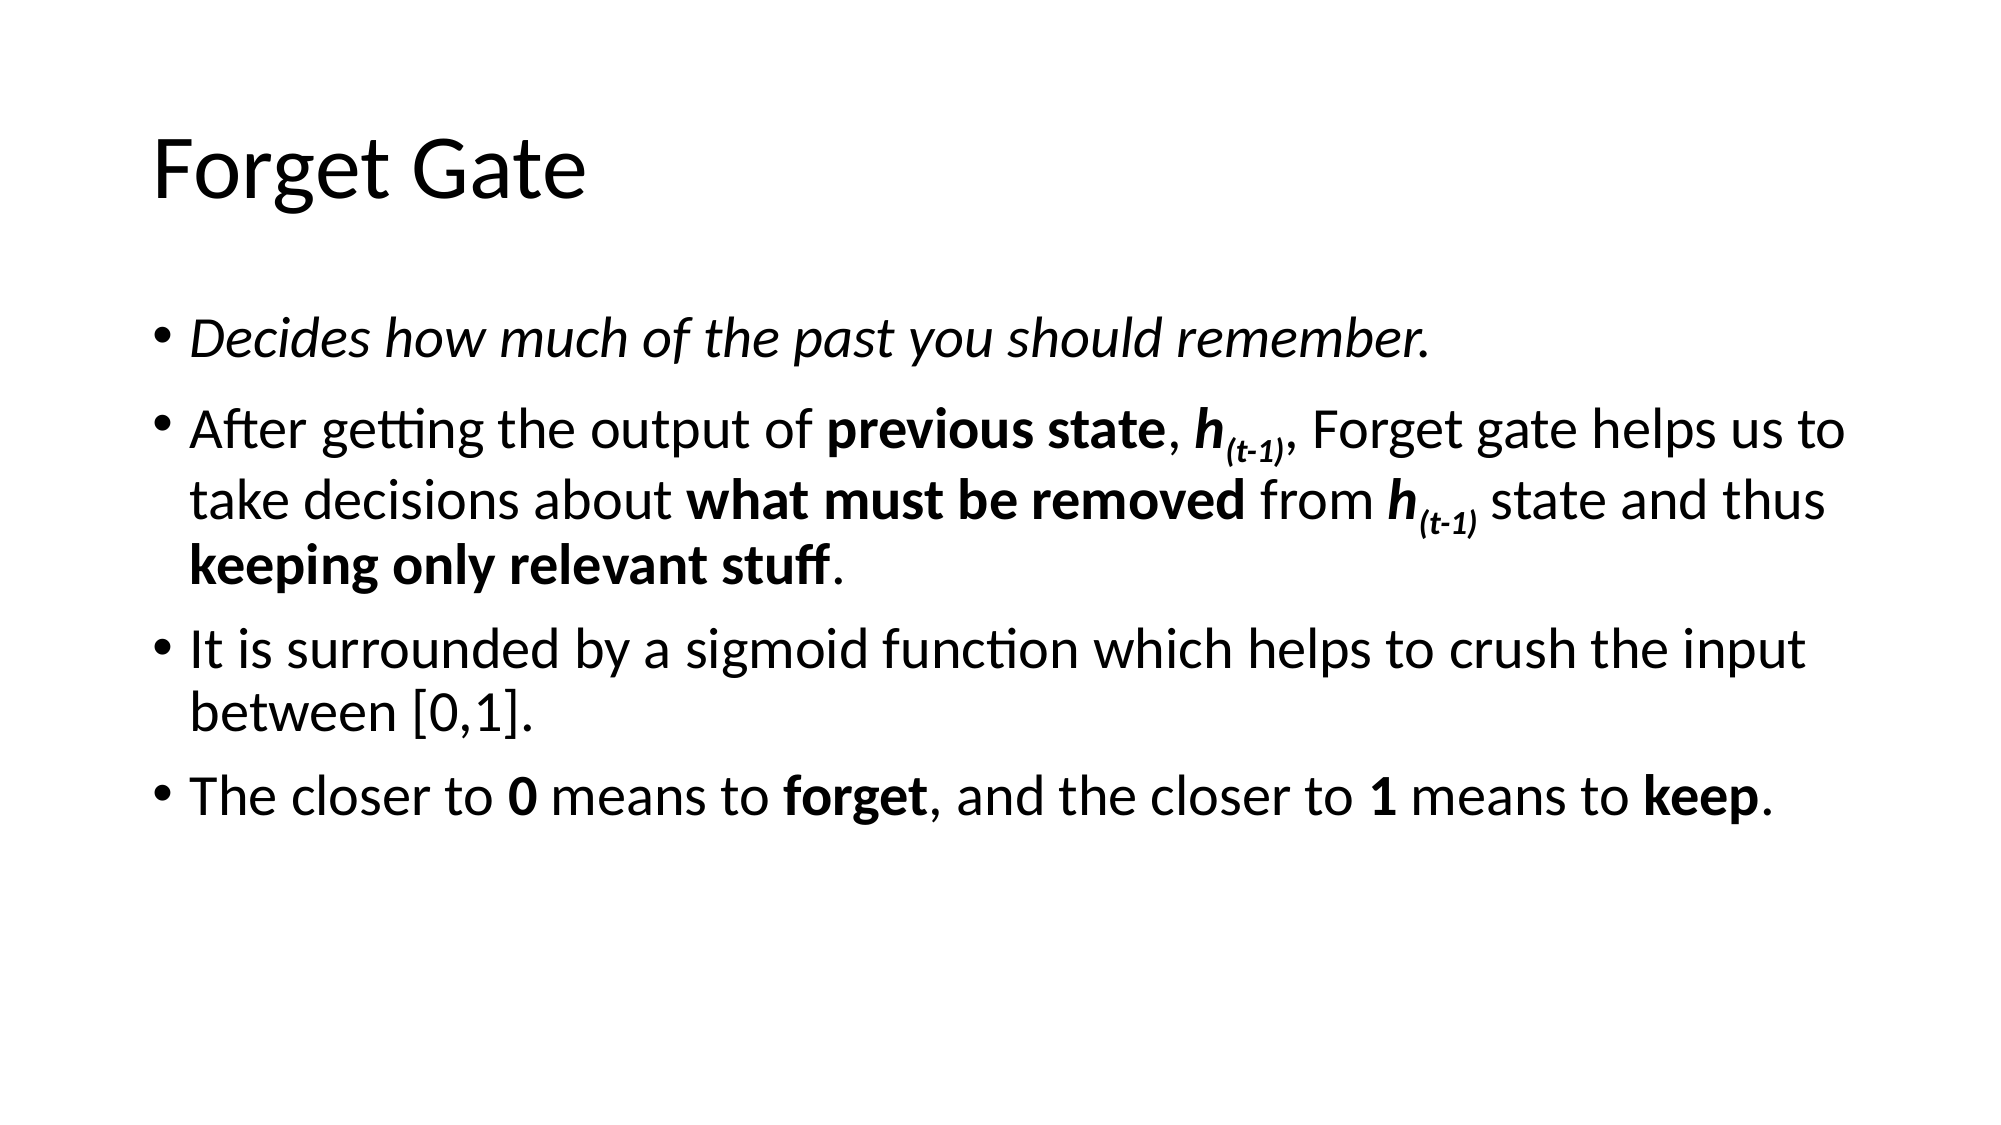

# Forget Gate
Decides how much of the past you should remember.
After getting the output of previous state, h(t-1), Forget gate helps us to take decisions about what must be removed from h(t-1) state and thus keeping only relevant stuff.
It is surrounded by a sigmoid function which helps to crush the input between [0,1].
The closer to 0 means to forget, and the closer to 1 means to keep.